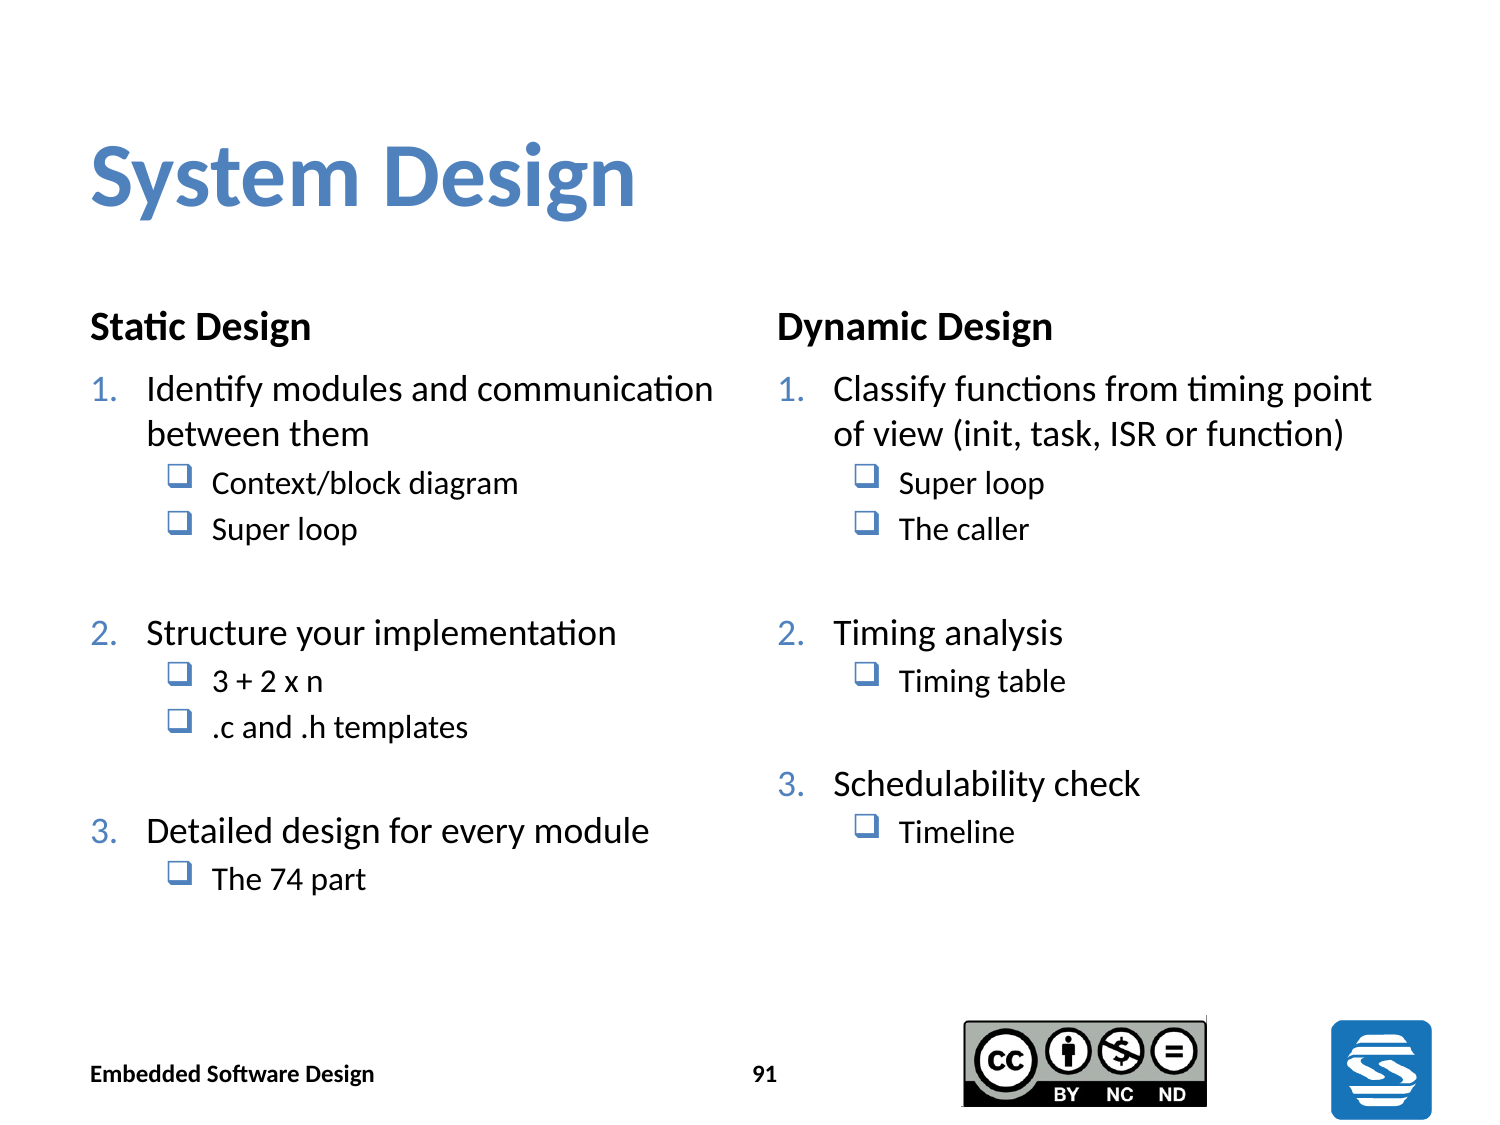

# System Design
Static Design
Dynamic Design
Identify modules and communication between them
Context/block diagram
Super loop

Structure your implementation
3 + 2 x n
.c and .h templates

Detailed design for every module
The 74 part
Classify functions from timing point of view (init, task, ISR or function)
Super loop
The caller

Timing analysis
Timing table

Schedulability check
Timeline
Embedded Software Design
91